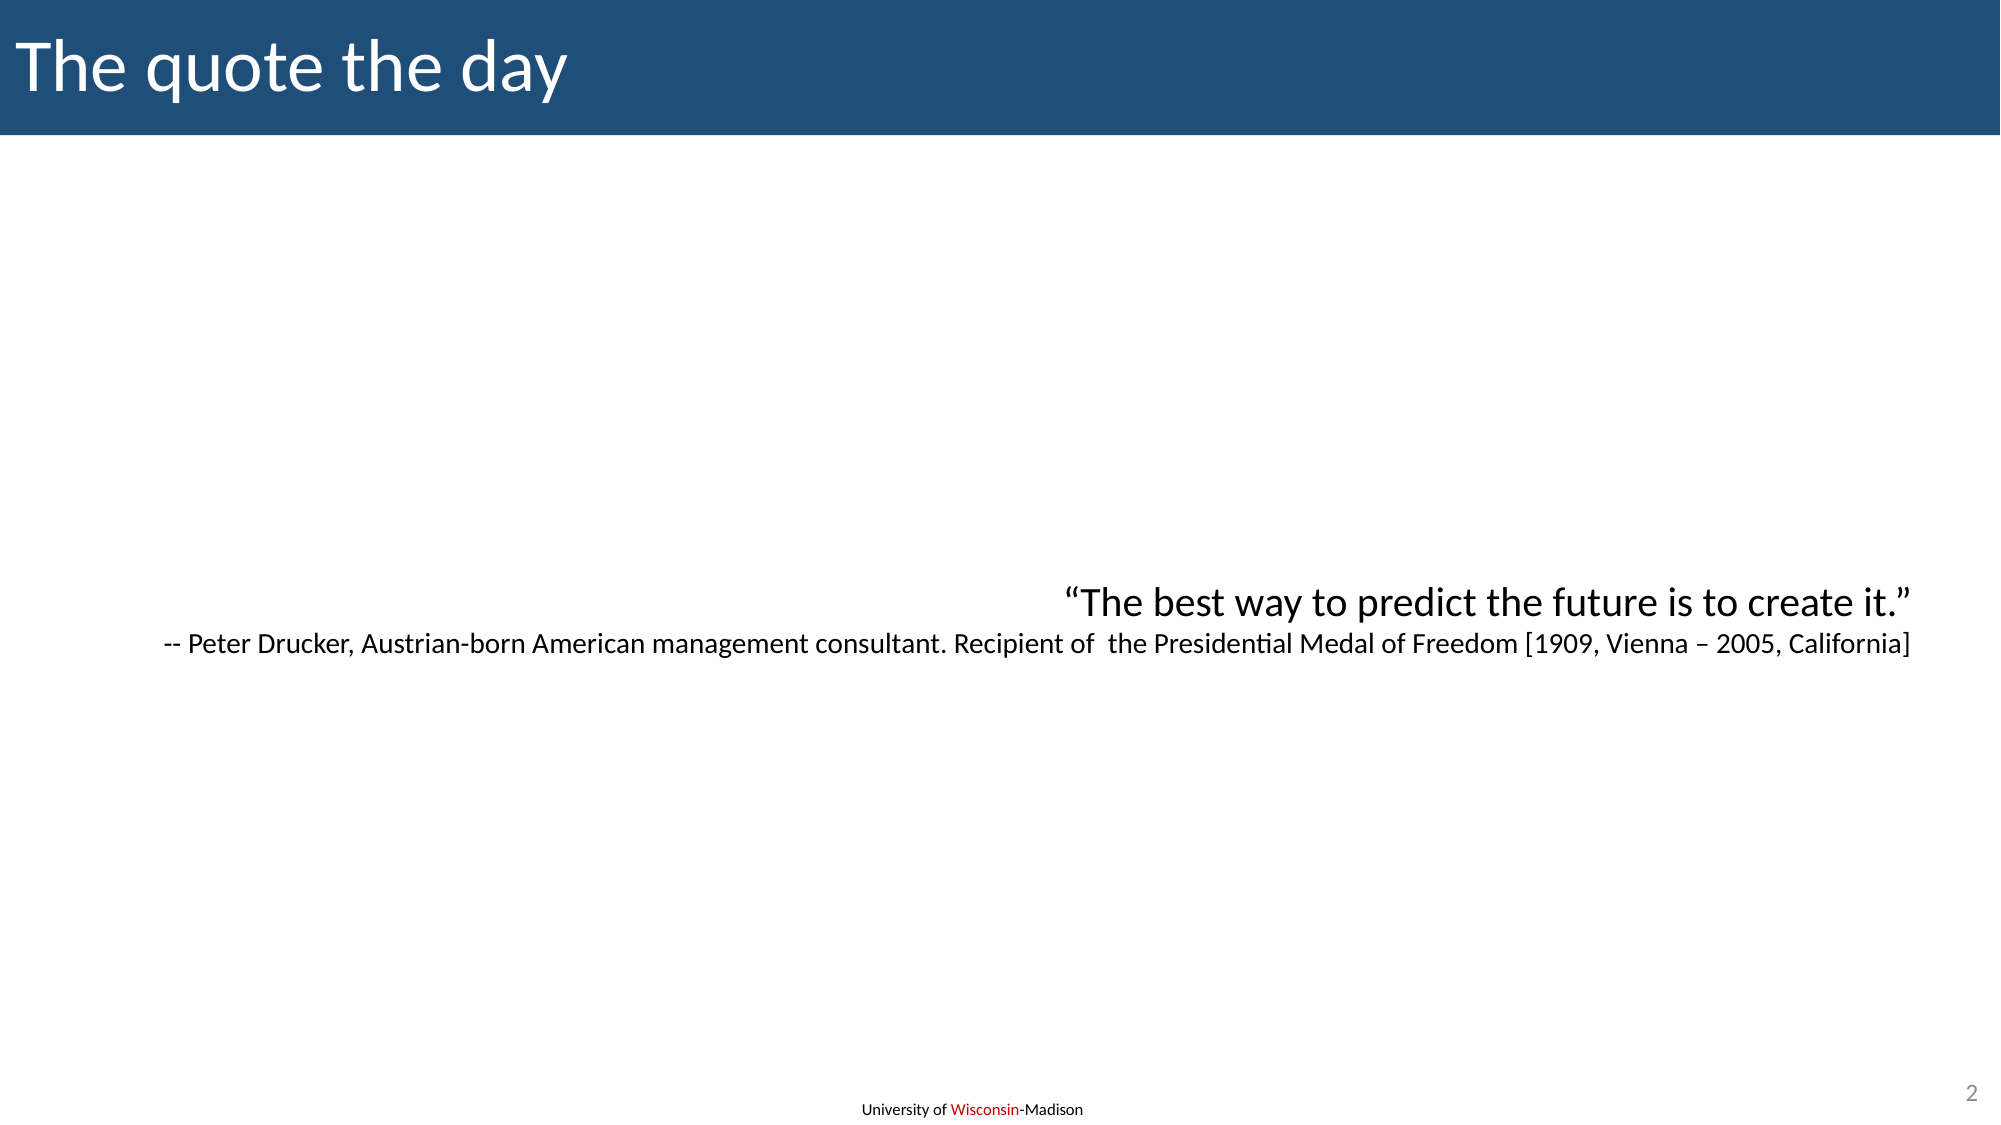

# The quote the day
“The best way to predict the future is to create it.”
-- Peter Drucker, Austrian-born American management consultant. Recipient of  the Presidential Medal of Freedom [1909, Vienna – 2005, California]
2